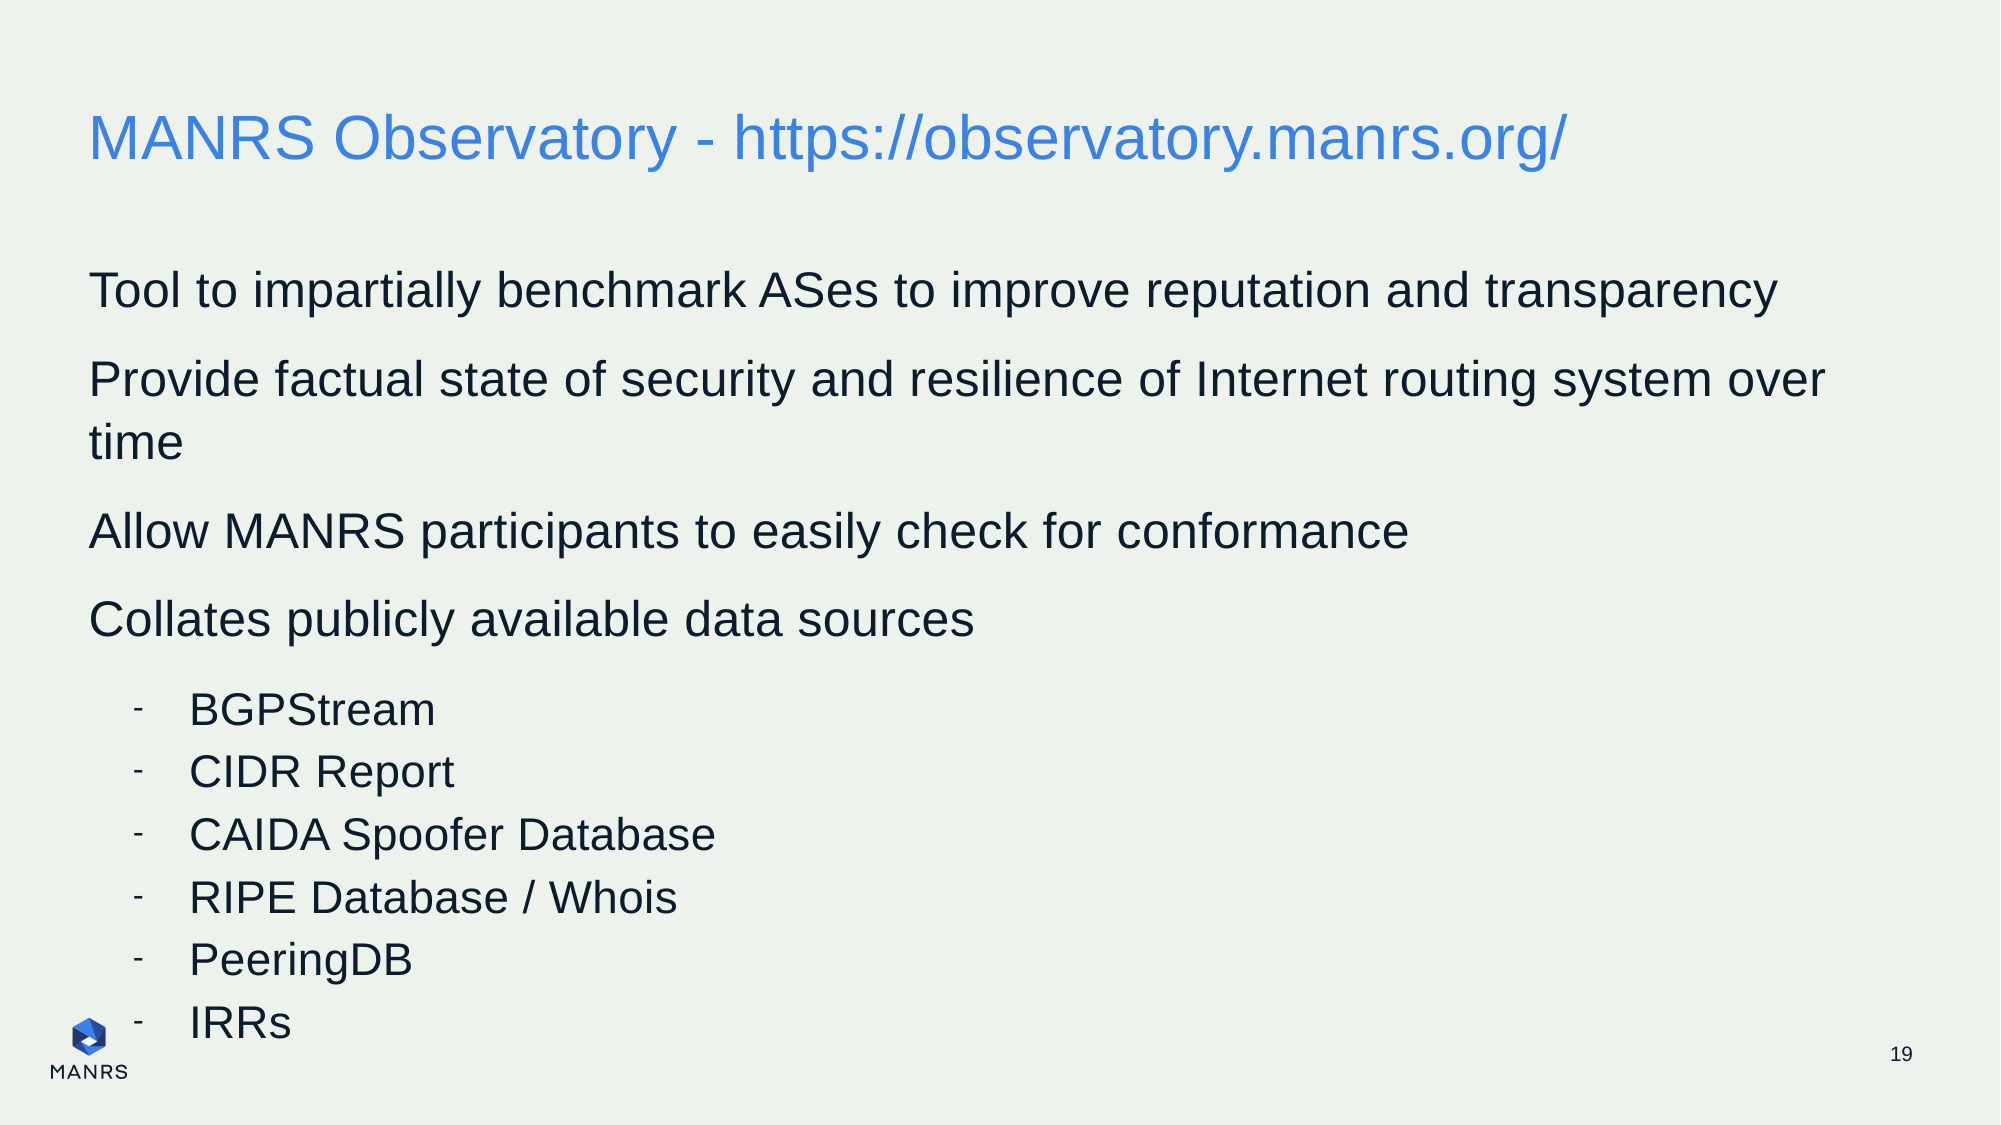

# MANRS Observatory - https://observatory.manrs.org/
Tool to impartially benchmark ASes to improve reputation and transparency
Provide factual state of security and resilience of Internet routing system over time
Allow MANRS participants to easily check for conformance
Collates publicly available data sources
BGPStream
CIDR Report
CAIDA Spoofer Database
RIPE Database / Whois
PeeringDB
IRRs
19